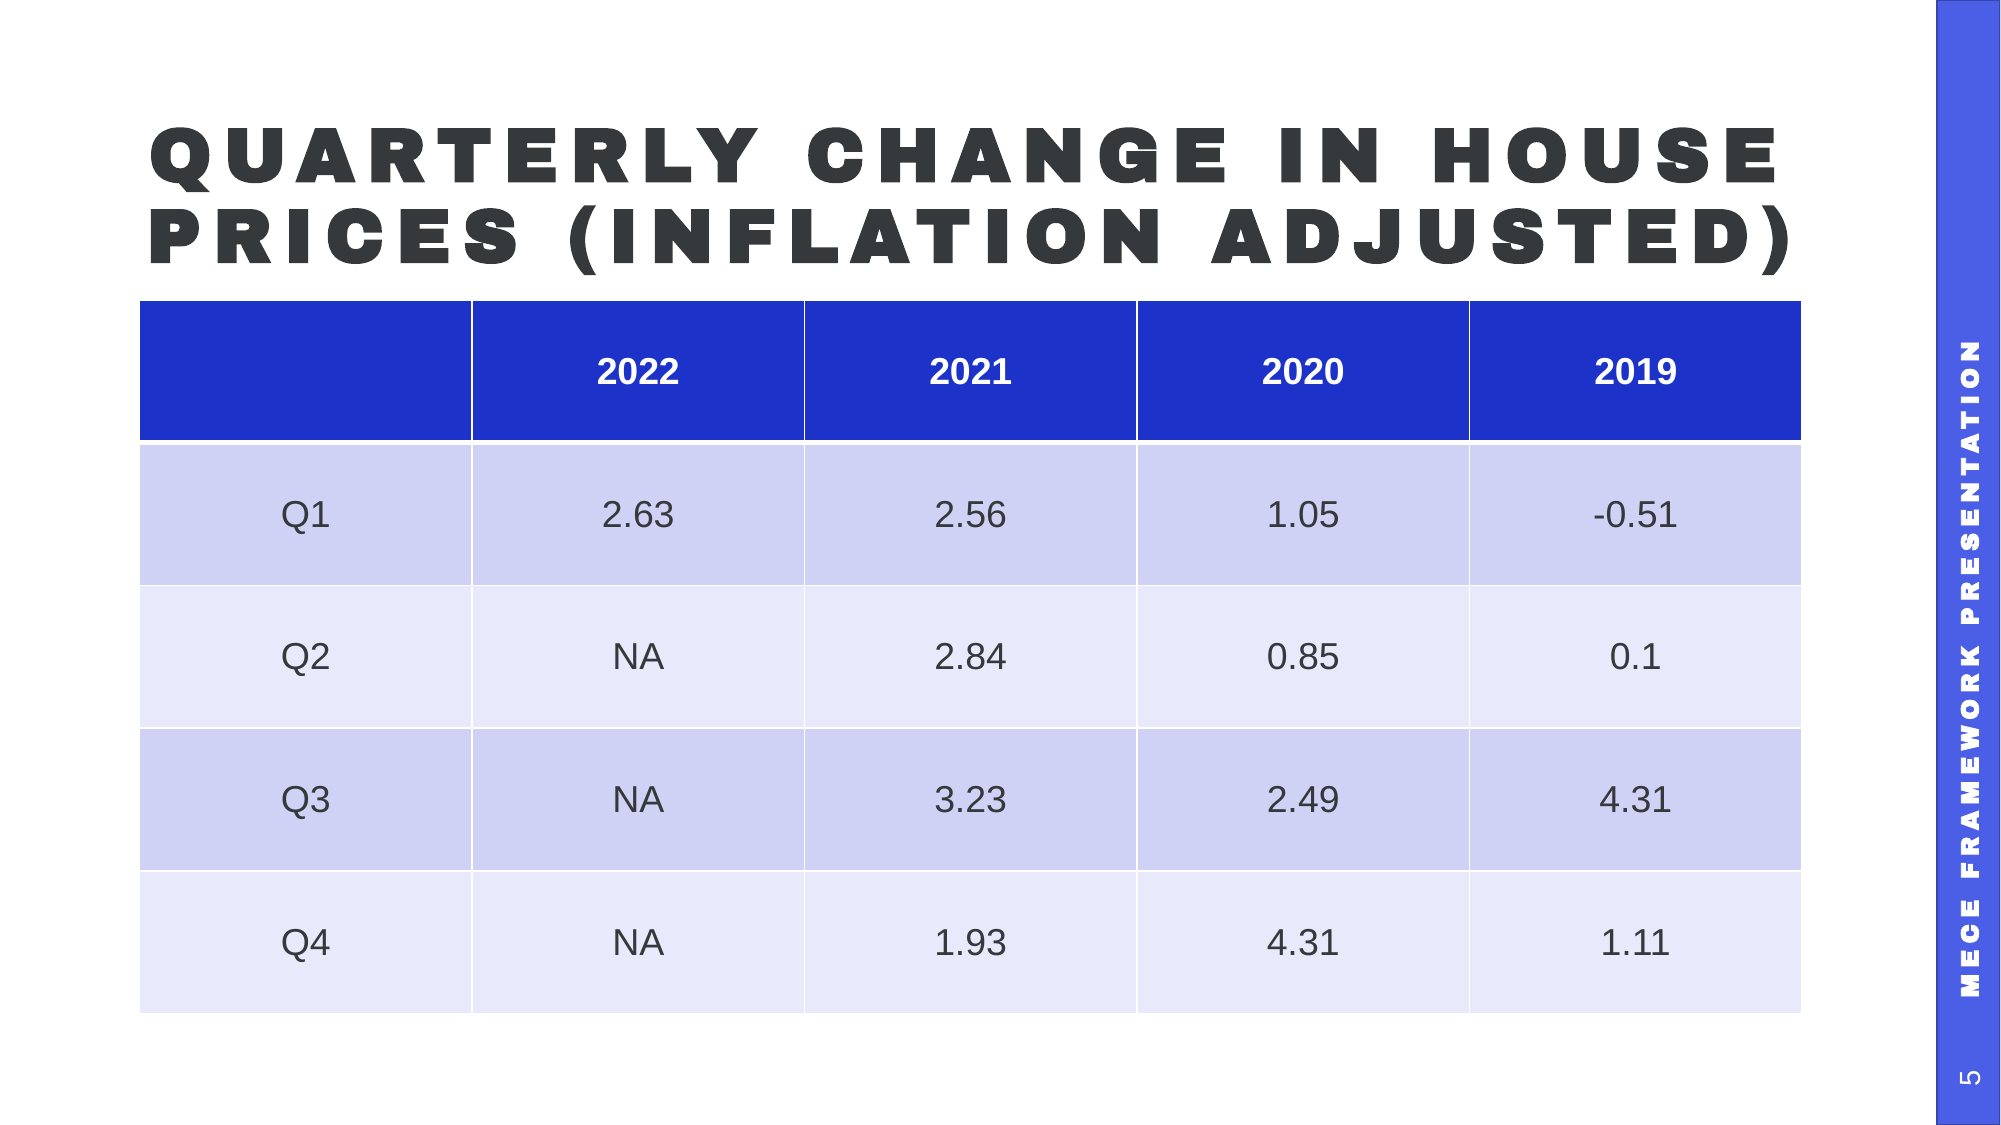

# Quarterly change in house prices (inflation adjusted)
|  | 2022 | 2021 | 2020 | 2019 |
| --- | --- | --- | --- | --- |
| Q1 | 2.63 | 2.56 | 1.05 | -0.51 |
| Q2 | NA | 2.84 | 0.85 | 0.1 |
| Q3 | NA | 3.23 | 2.49 | 4.31 |
| Q4 | NA | 1.93 | 4.31 | 1.11 |
MECE Framework Presentation
5